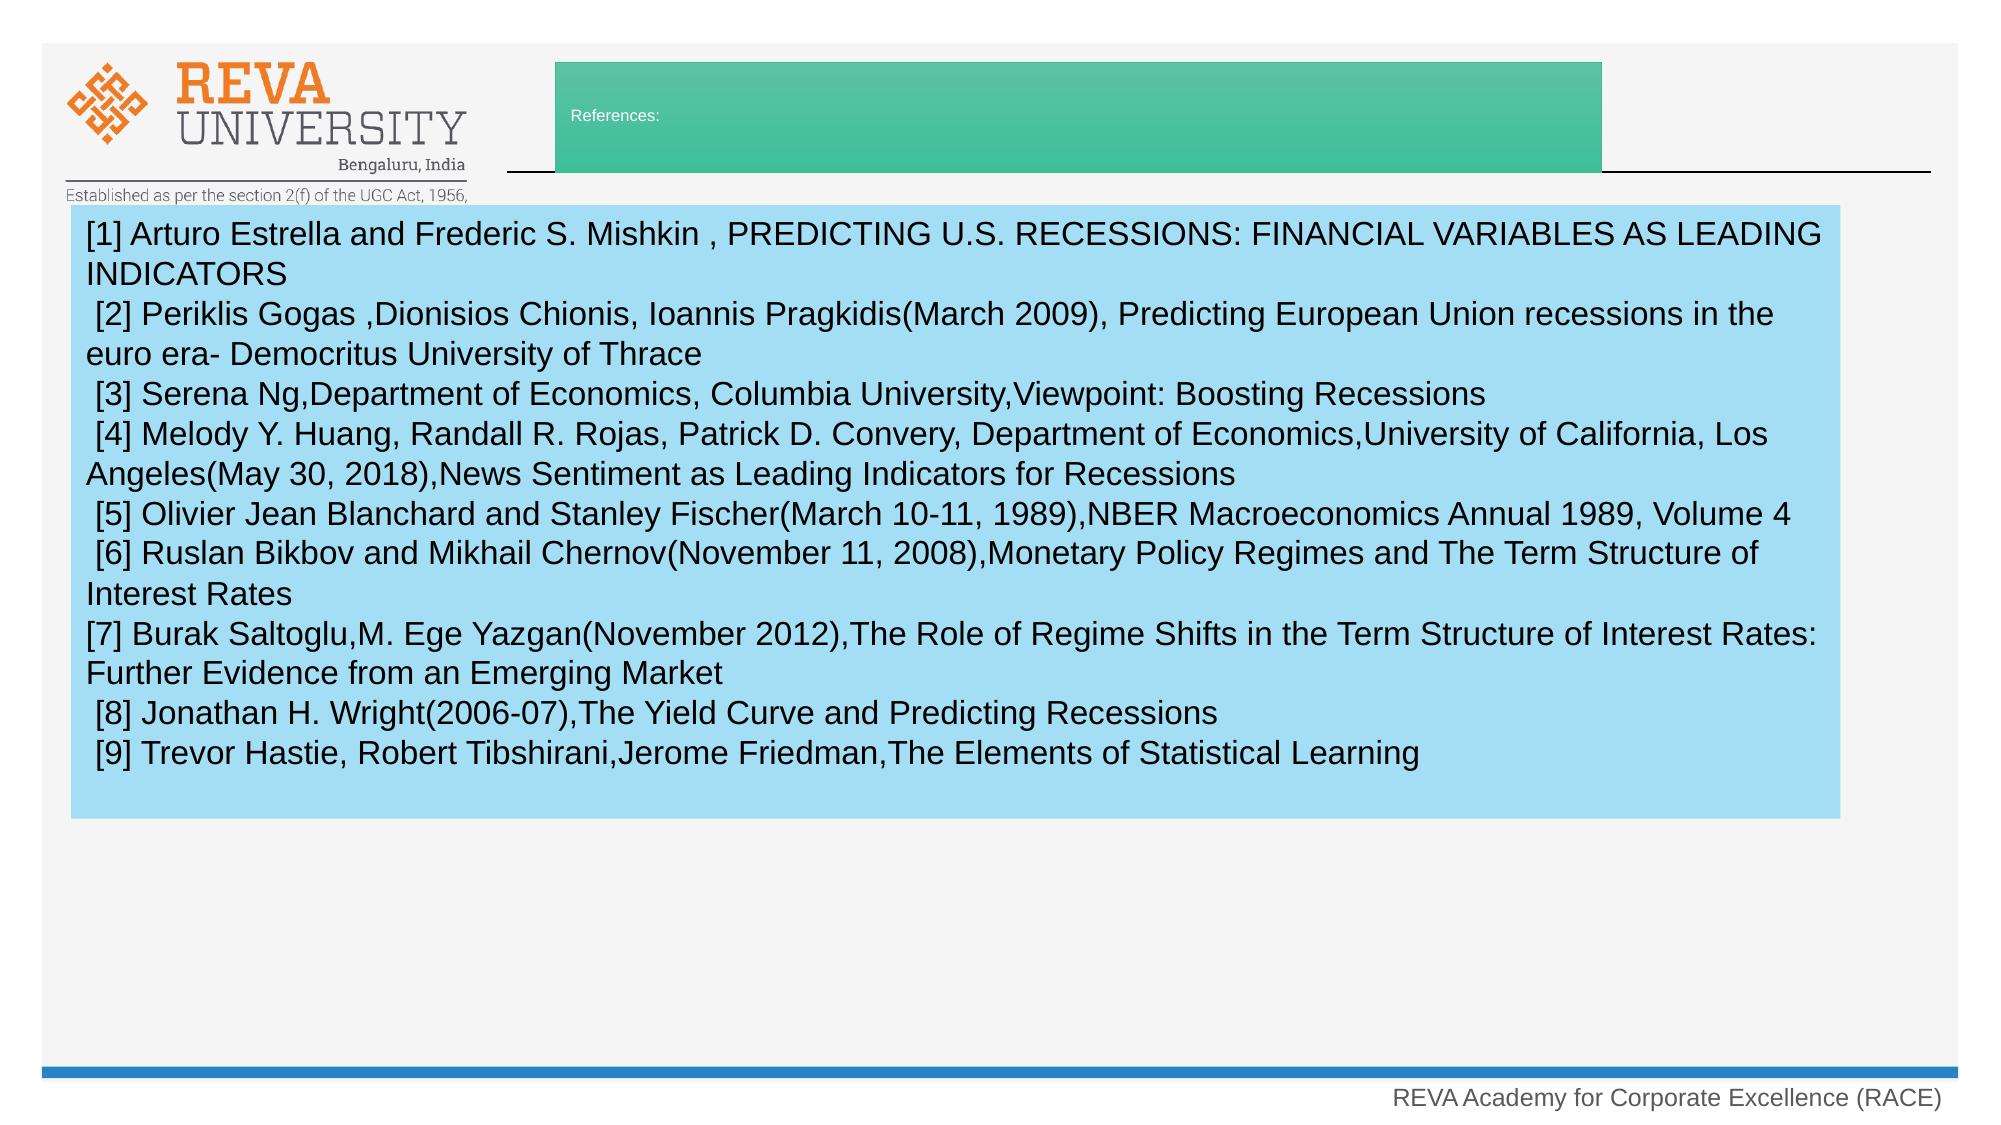

# References:
[1] Arturo Estrella and Frederic S. Mishkin , PREDICTING U.S. RECESSIONS: FINANCIAL VARIABLES AS LEADING INDICATORS
 [2] Periklis Gogas ,Dionisios Chionis, Ioannis Pragkidis(March 2009), Predicting European Union recessions in the euro era- Democritus University of Thrace
 [3] Serena Ng,Department of Economics, Columbia University,Viewpoint: Boosting Recessions
 [4] Melody Y. Huang, Randall R. Rojas, Patrick D. Convery, Department of Economics,University of California, Los Angeles(May 30, 2018),News Sentiment as Leading Indicators for Recessions
 [5] Olivier Jean Blanchard and Stanley Fischer(March 10-11, 1989),NBER Macroeconomics Annual 1989, Volume 4
 [6] Ruslan Bikbov and Mikhail Chernov(November 11, 2008),Monetary Policy Regimes and The Term Structure of Interest Rates
[7] Burak Saltoglu,M. Ege Yazgan(November 2012),The Role of Regime Shifts in the Term Structure of Interest Rates: Further Evidence from an Emerging Market
 [8] Jonathan H. Wright(2006-07),The Yield Curve and Predicting Recessions
 [9] Trevor Hastie, Robert Tibshirani,Jerome Friedman,The Elements of Statistical Learning